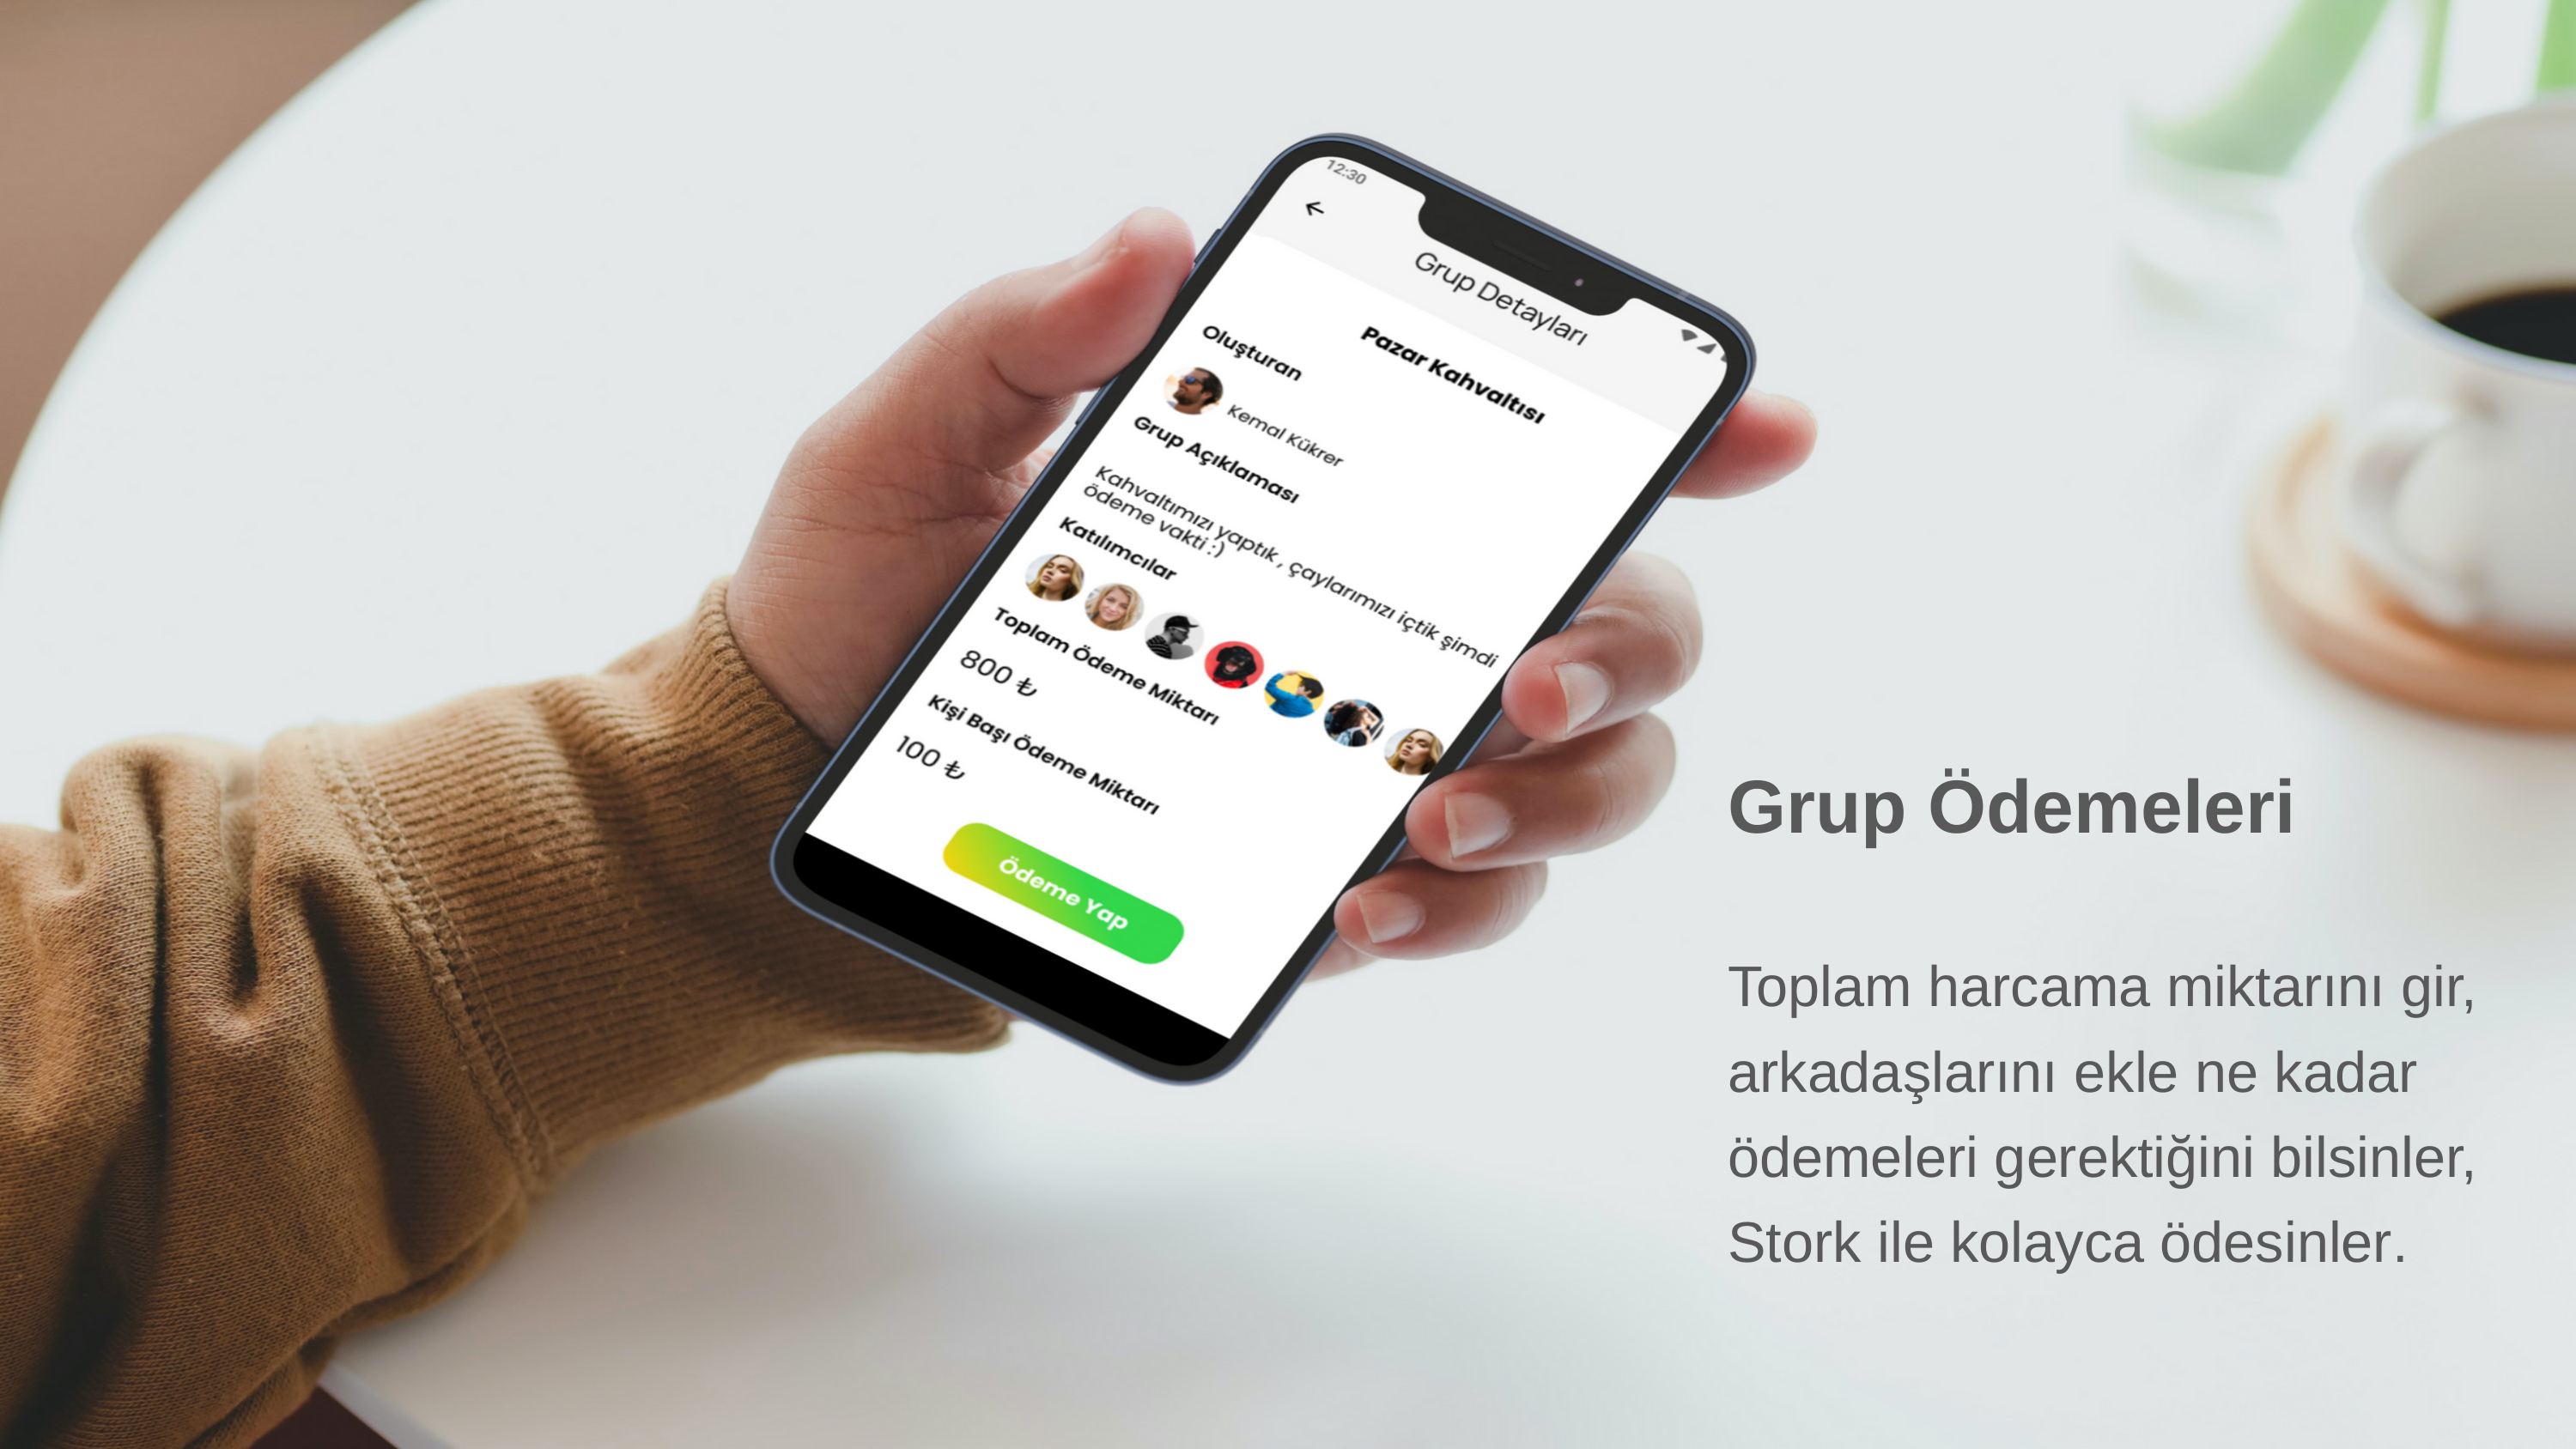

Grup Ödemeleri

Toplam harcama miktarını gir, arkadaşlarını ekle ne kadar ödemeleri gerektiğini bilsinler, Stork ile kolayca ödesinler.